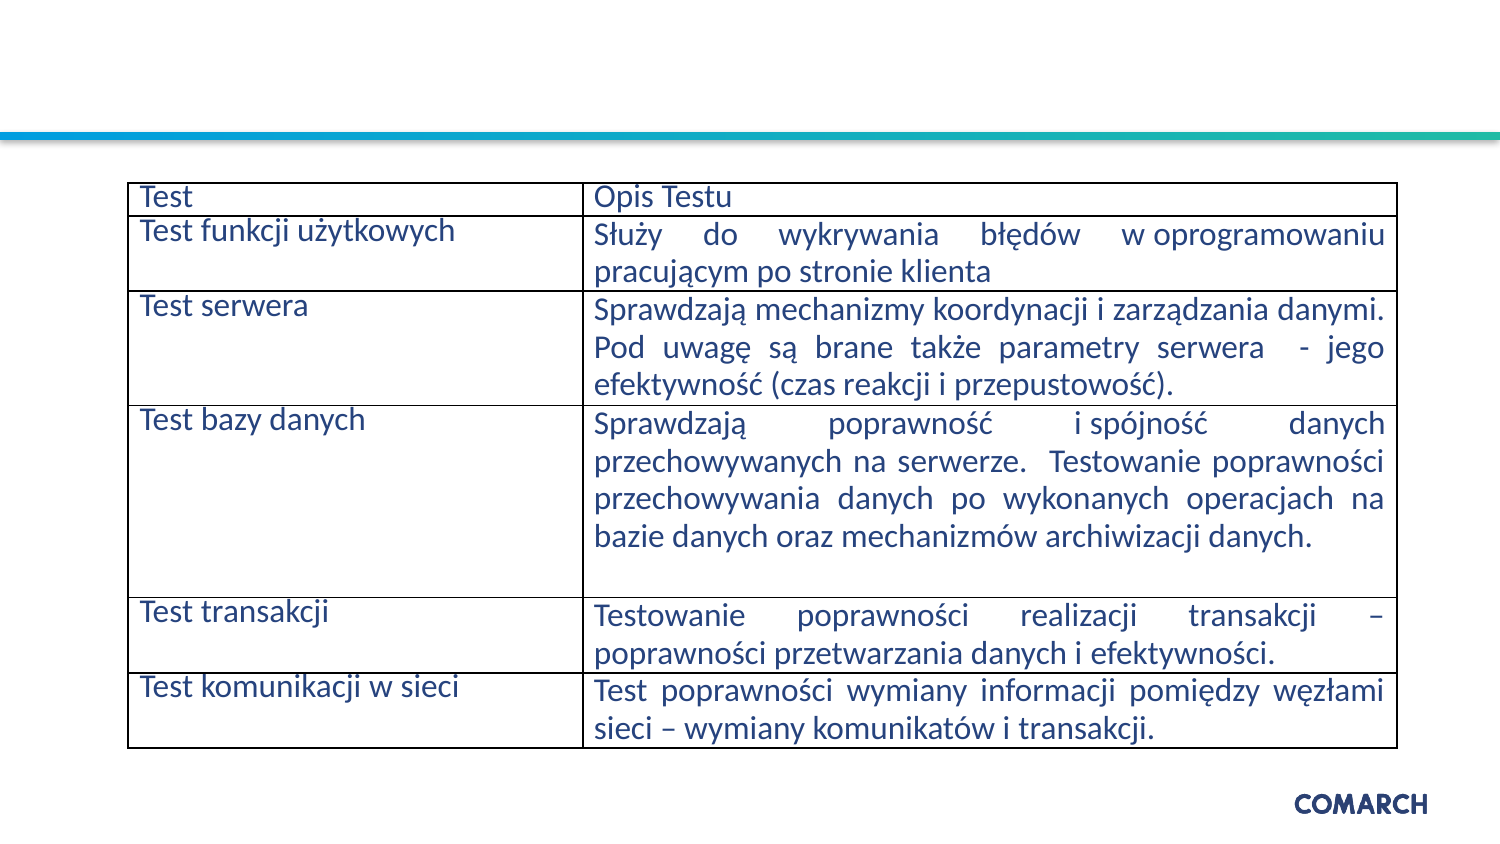

#
| Test | Opis Testu |
| --- | --- |
| Test funkcji użytkowych | Służy do wykrywania błędów w oprogramowaniu pracującym po stronie klienta |
| Test serwera | Sprawdzają mechanizmy koordynacji i zarządzania danymi. Pod uwagę są brane także parametry serwera - jego efektywność (czas reakcji i przepustowość). |
| Test bazy danych | Sprawdzają poprawność i spójność danych przechowywanych na serwerze. Testowanie poprawności przechowywania danych po wykonanych operacjach na bazie danych oraz mechanizmów archiwizacji danych. |
| Test transakcji | Testowanie poprawności realizacji transakcji – poprawności przetwarzania danych i efektywności. |
| Test komunikacji w sieci | Test poprawności wymiany informacji pomiędzy węzłami sieci – wymiany komunikatów i transakcji. |